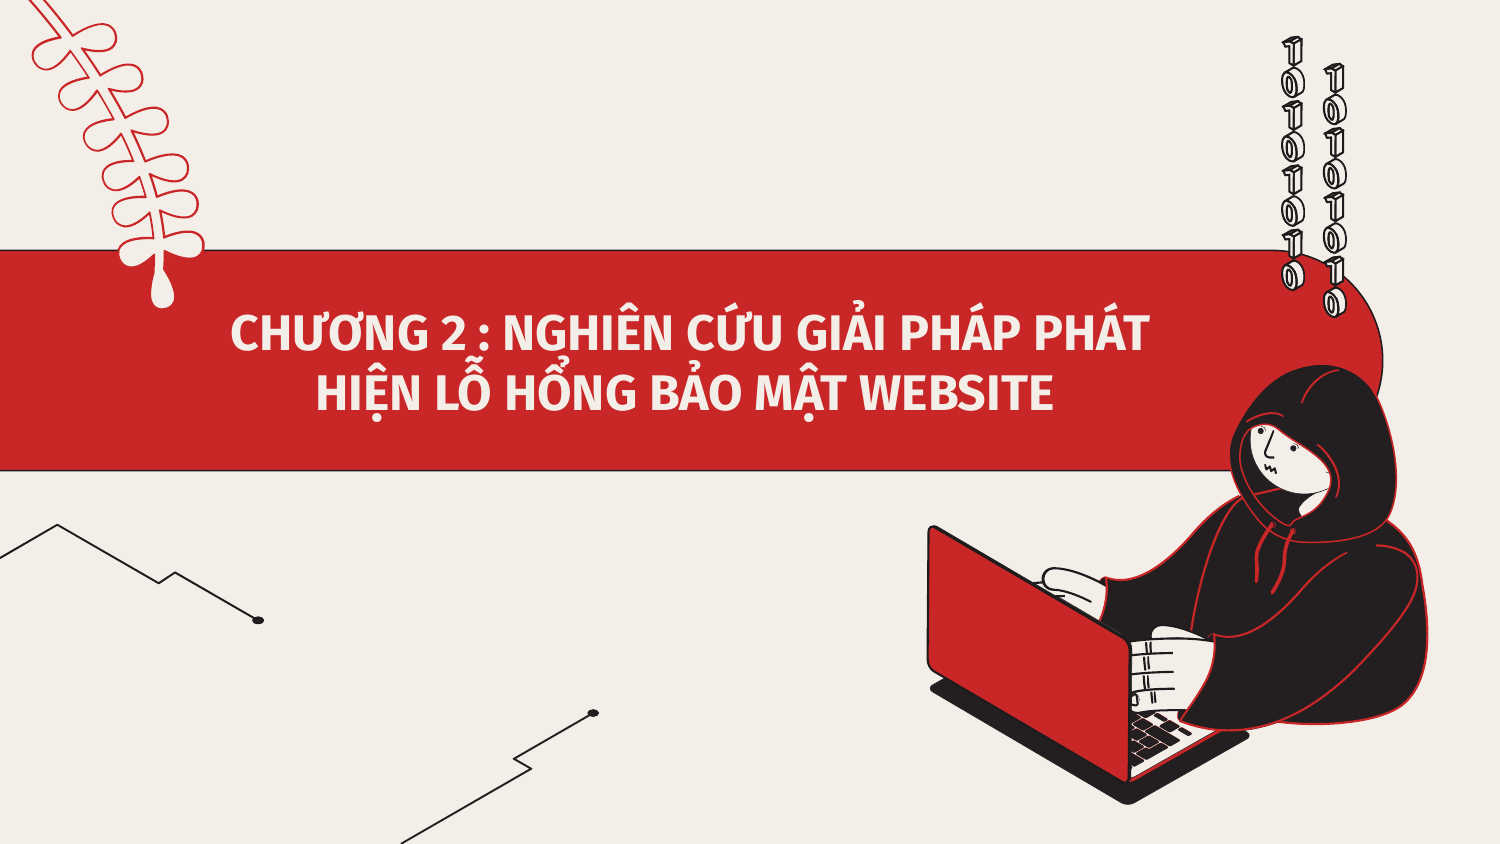

# CHƯƠNG 2 : NGHIÊN CỨU GIẢI PHÁP PHÁT HIỆN LỖ HỔNG BẢO MẬT WEBSITE